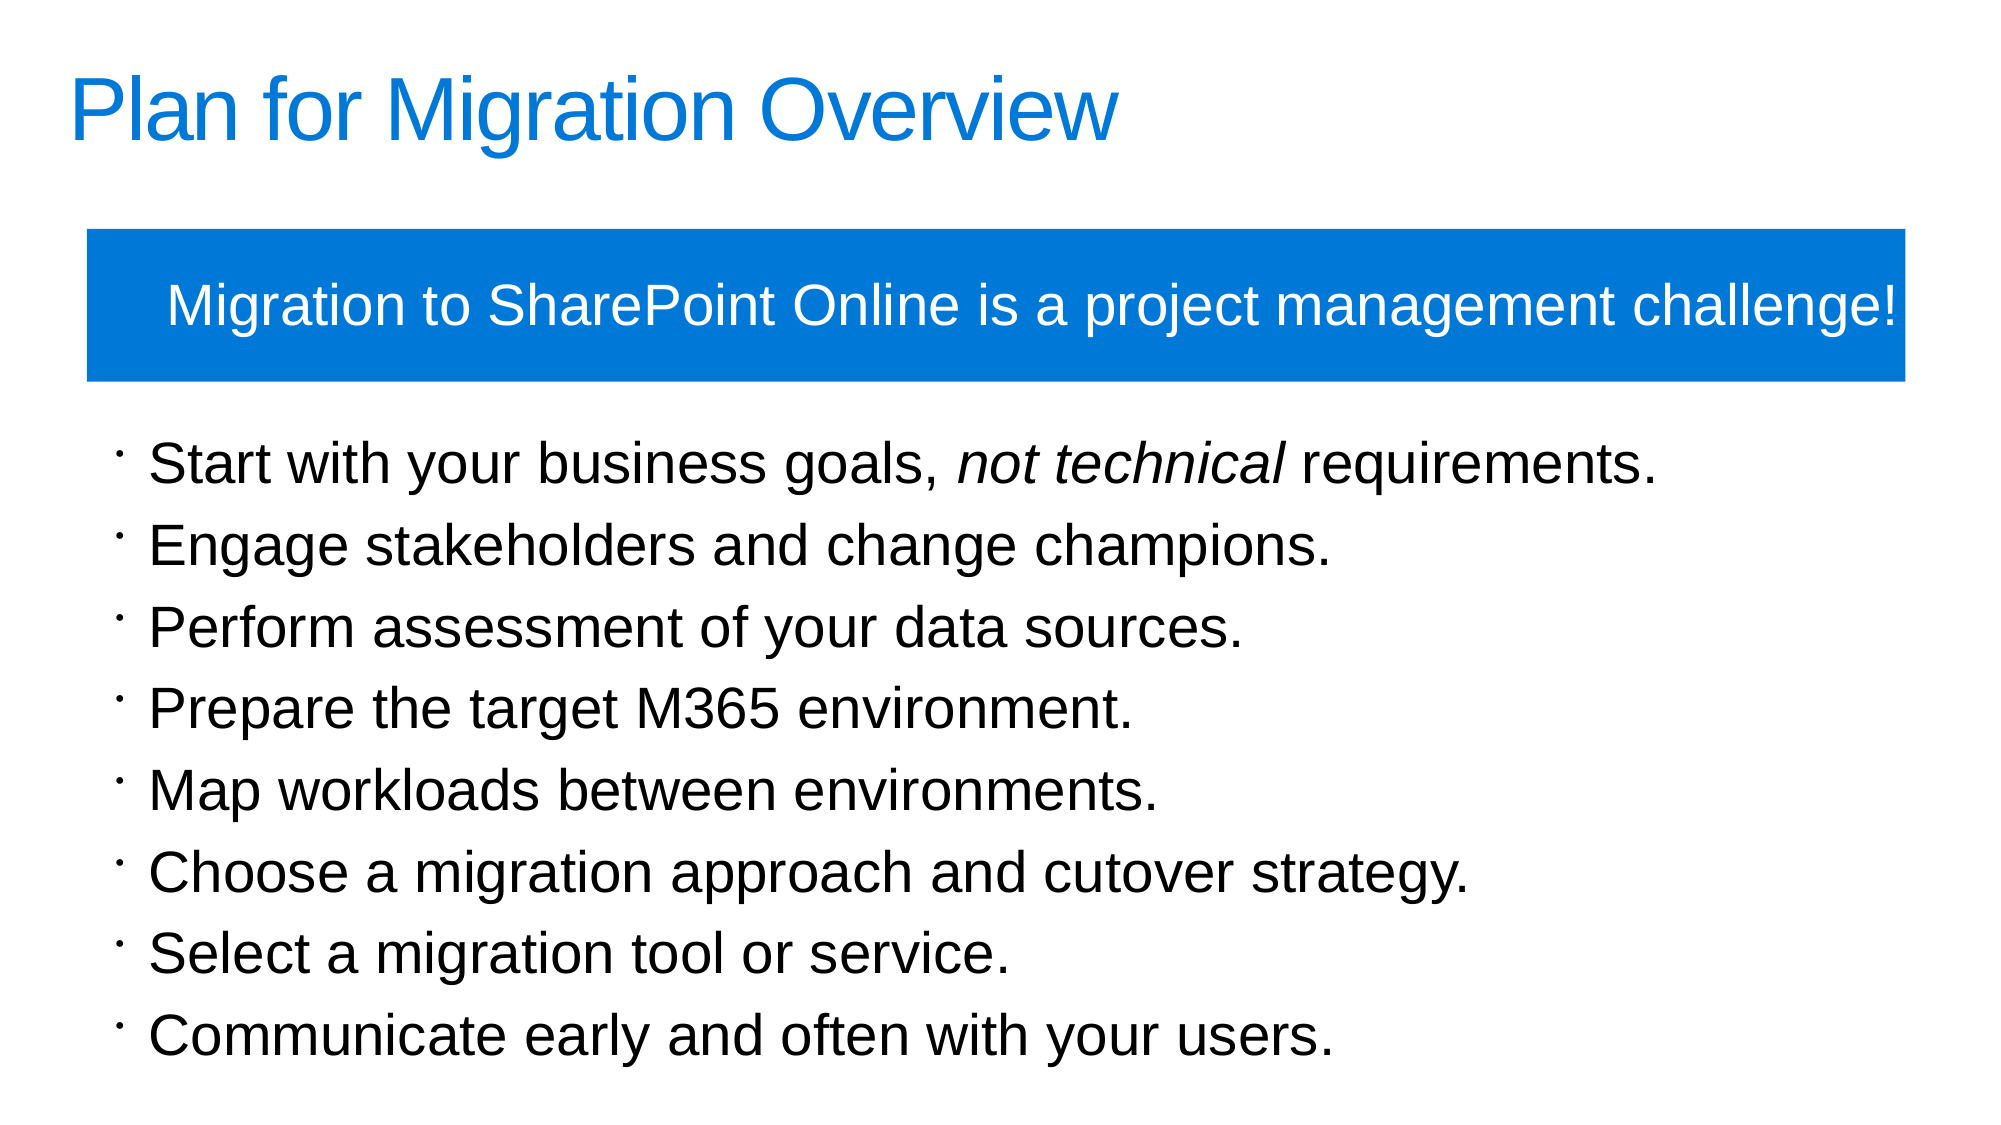

# Plan for Migration Overview

Migration to SharePoint Online is a project management challenge!
Start with your business goals, not technical requirements.
Engage stakeholders and change champions.
Perform assessment of your data sources.
Prepare the target M365 environment.
Map workloads between environments.
Choose a migration approach and cutover strategy.
Select a migration tool or service.
Communicate early and often with your users.